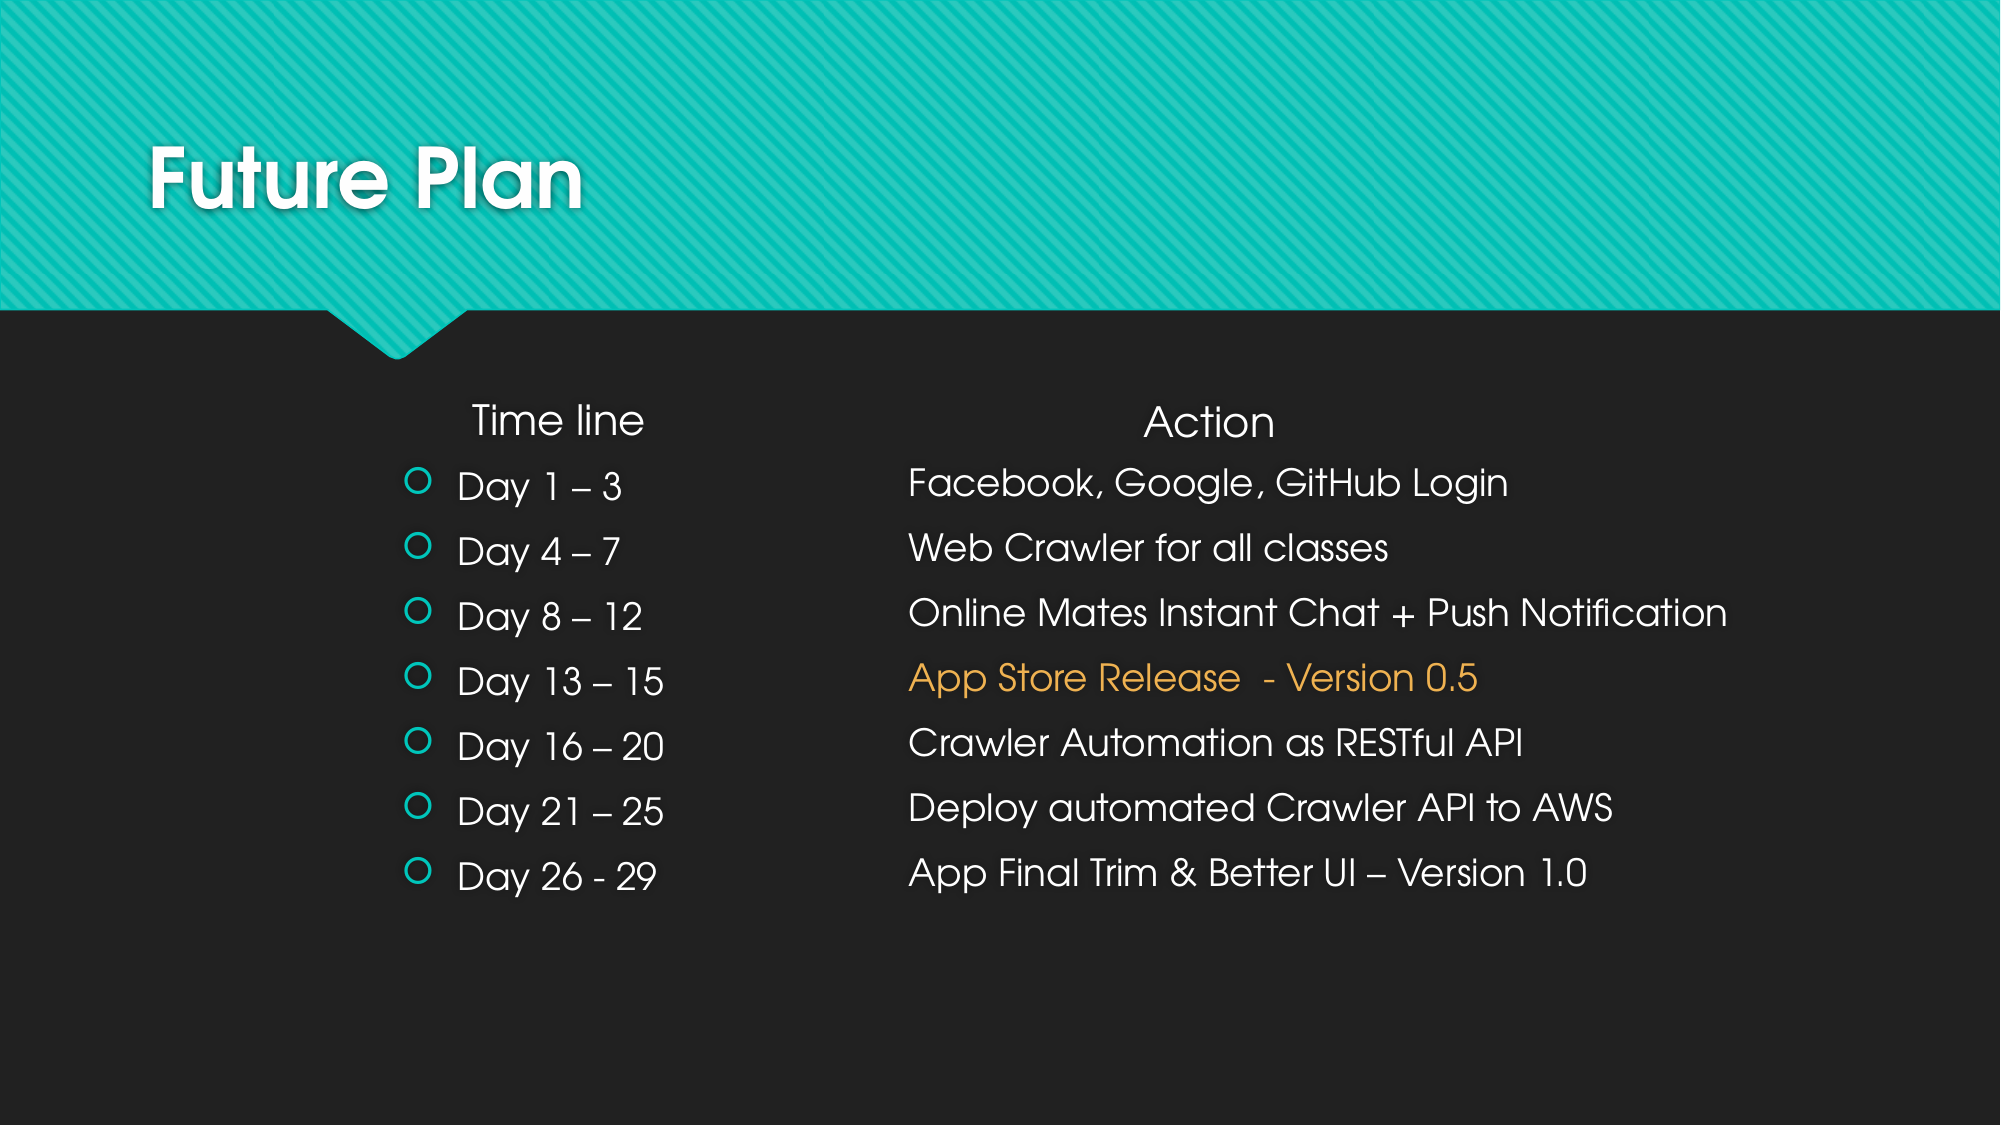

# Future Plan
Time line
Action
Facebook, Google, GitHub Login
Web Crawler for all classes
Online Mates Instant Chat + Push Notification
App Store Release  - Version 0.5
Crawler Automation as RESTful API
Deploy automated Crawler API to AWS
App Final Trim & Better UI – Version 1.0
Day 1 – 3
Day 4 – 7
Day 8 – 12
Day 13 – 15
Day 16 – 20
Day 21 – 25
Day 26 - 29